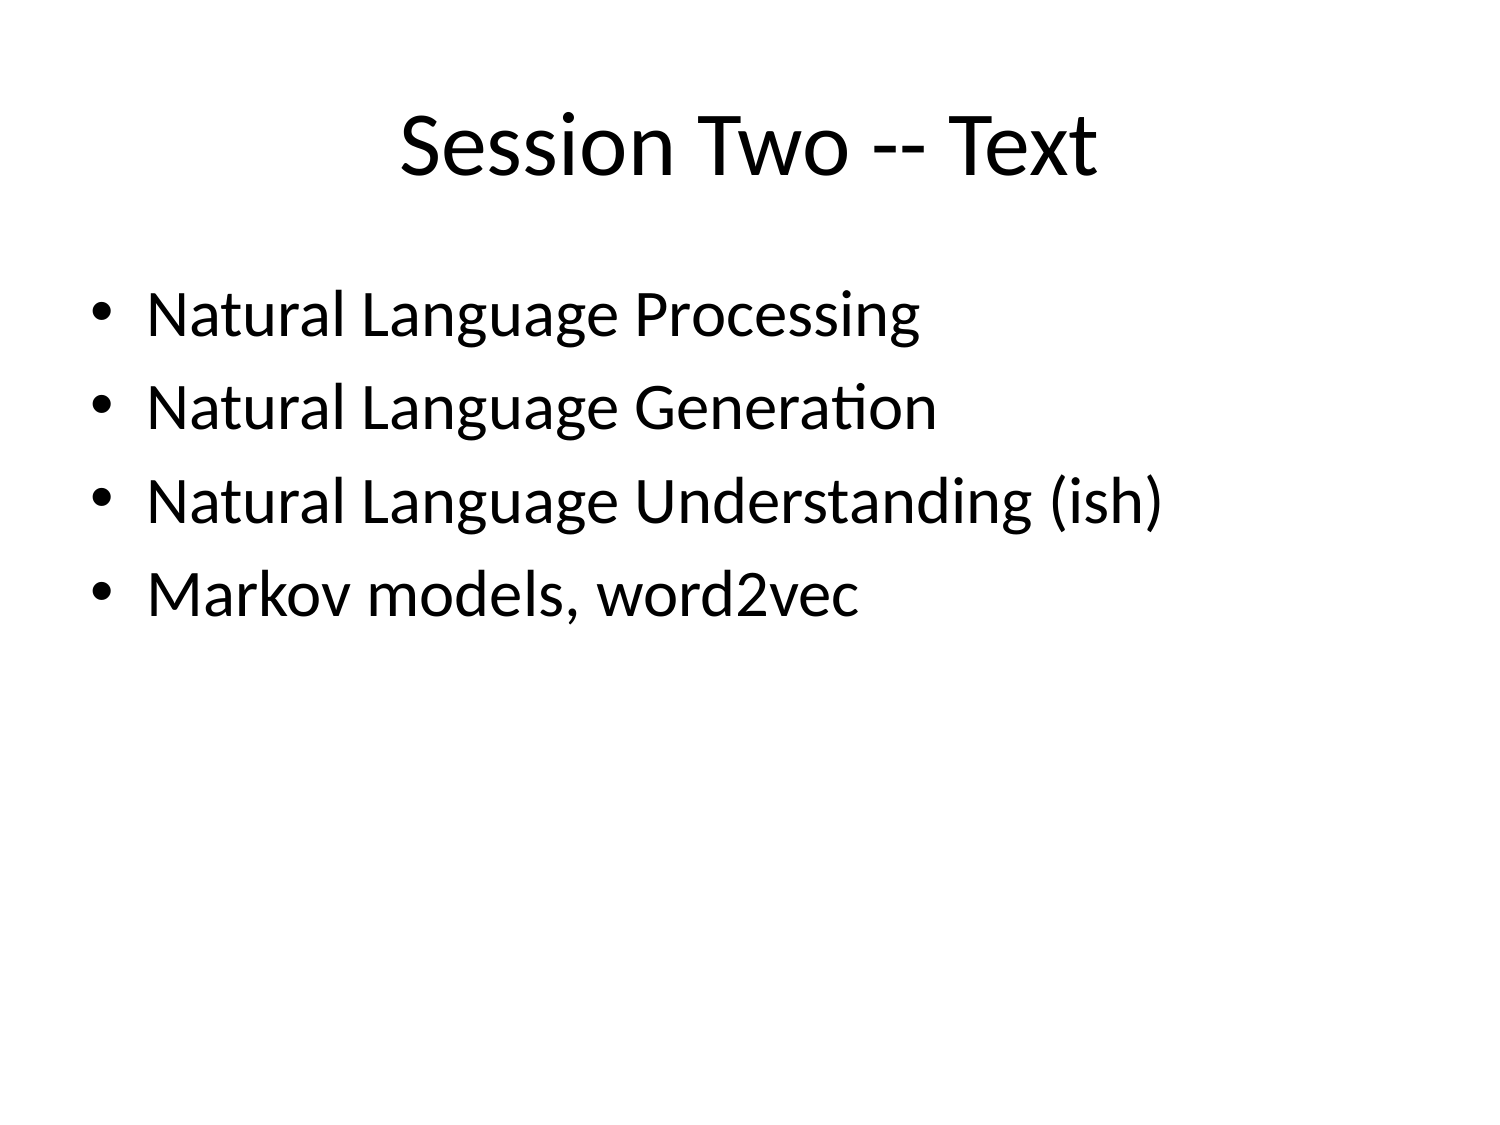

# Session Two -- Text
Natural Language Processing
Natural Language Generation
Natural Language Understanding (ish)
Markov models, word2vec